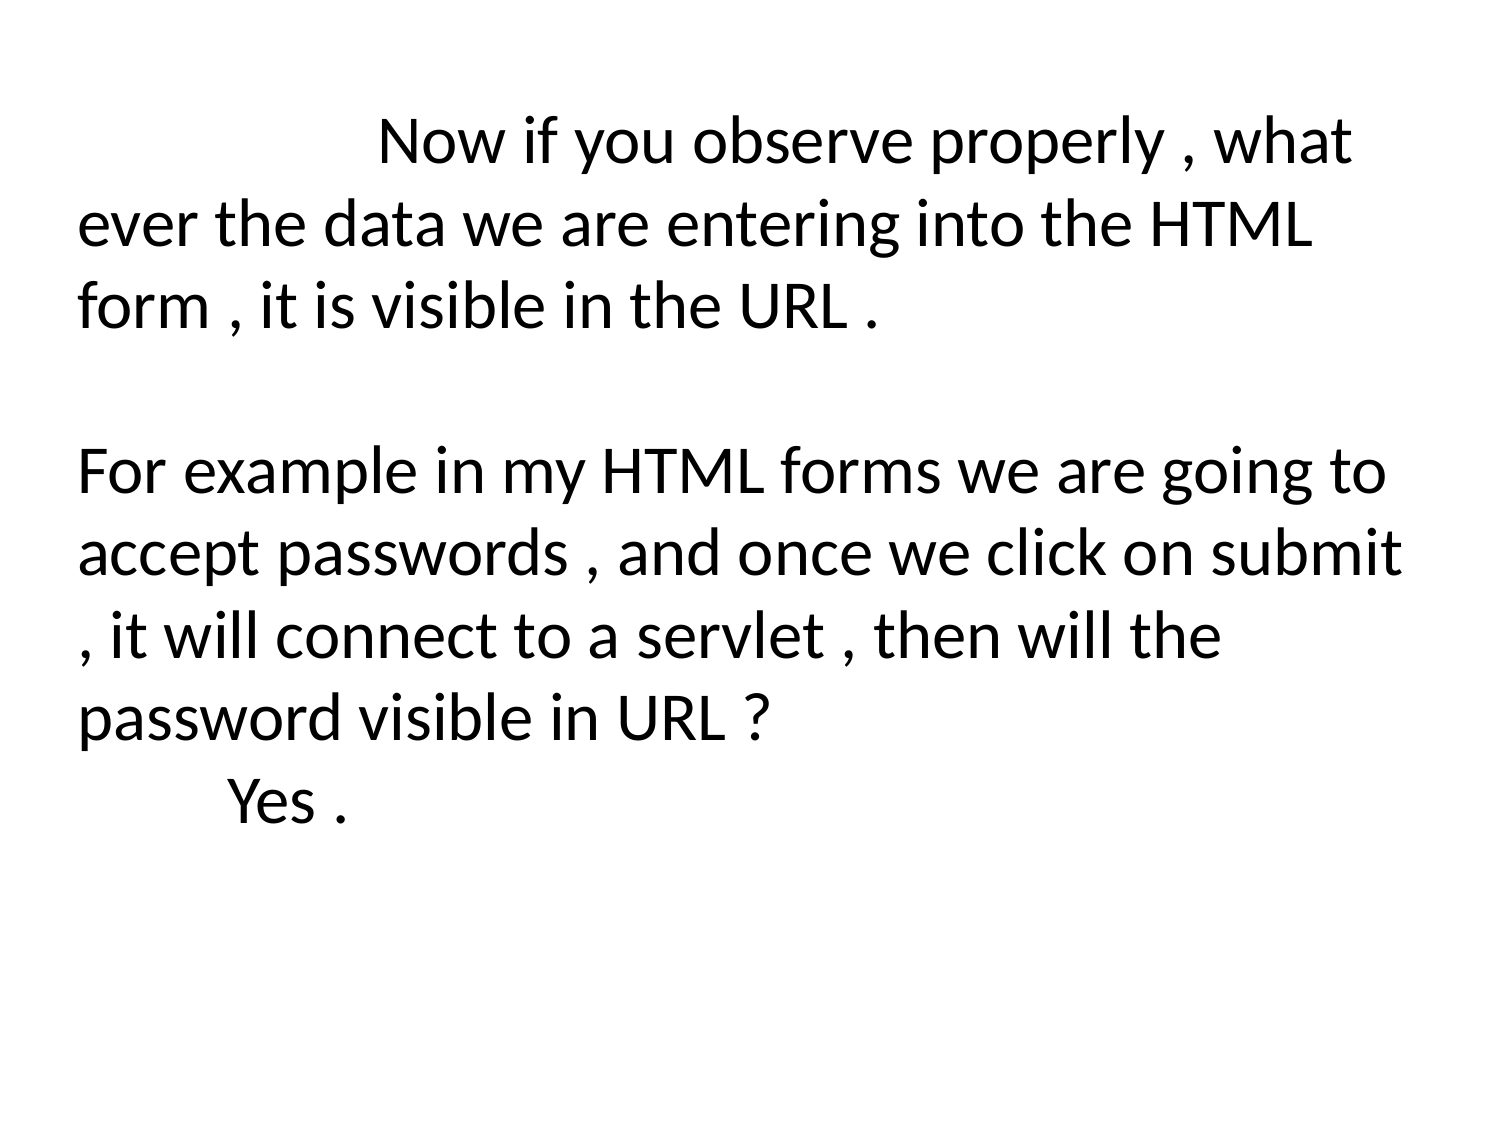

Now if you observe properly , what ever the data we are entering into the HTML form , it is visible in the URL .

For example in my HTML forms we are going to accept passwords , and once we click on submit , it will connect to a servlet , then will the password visible in URL ?
	Yes .